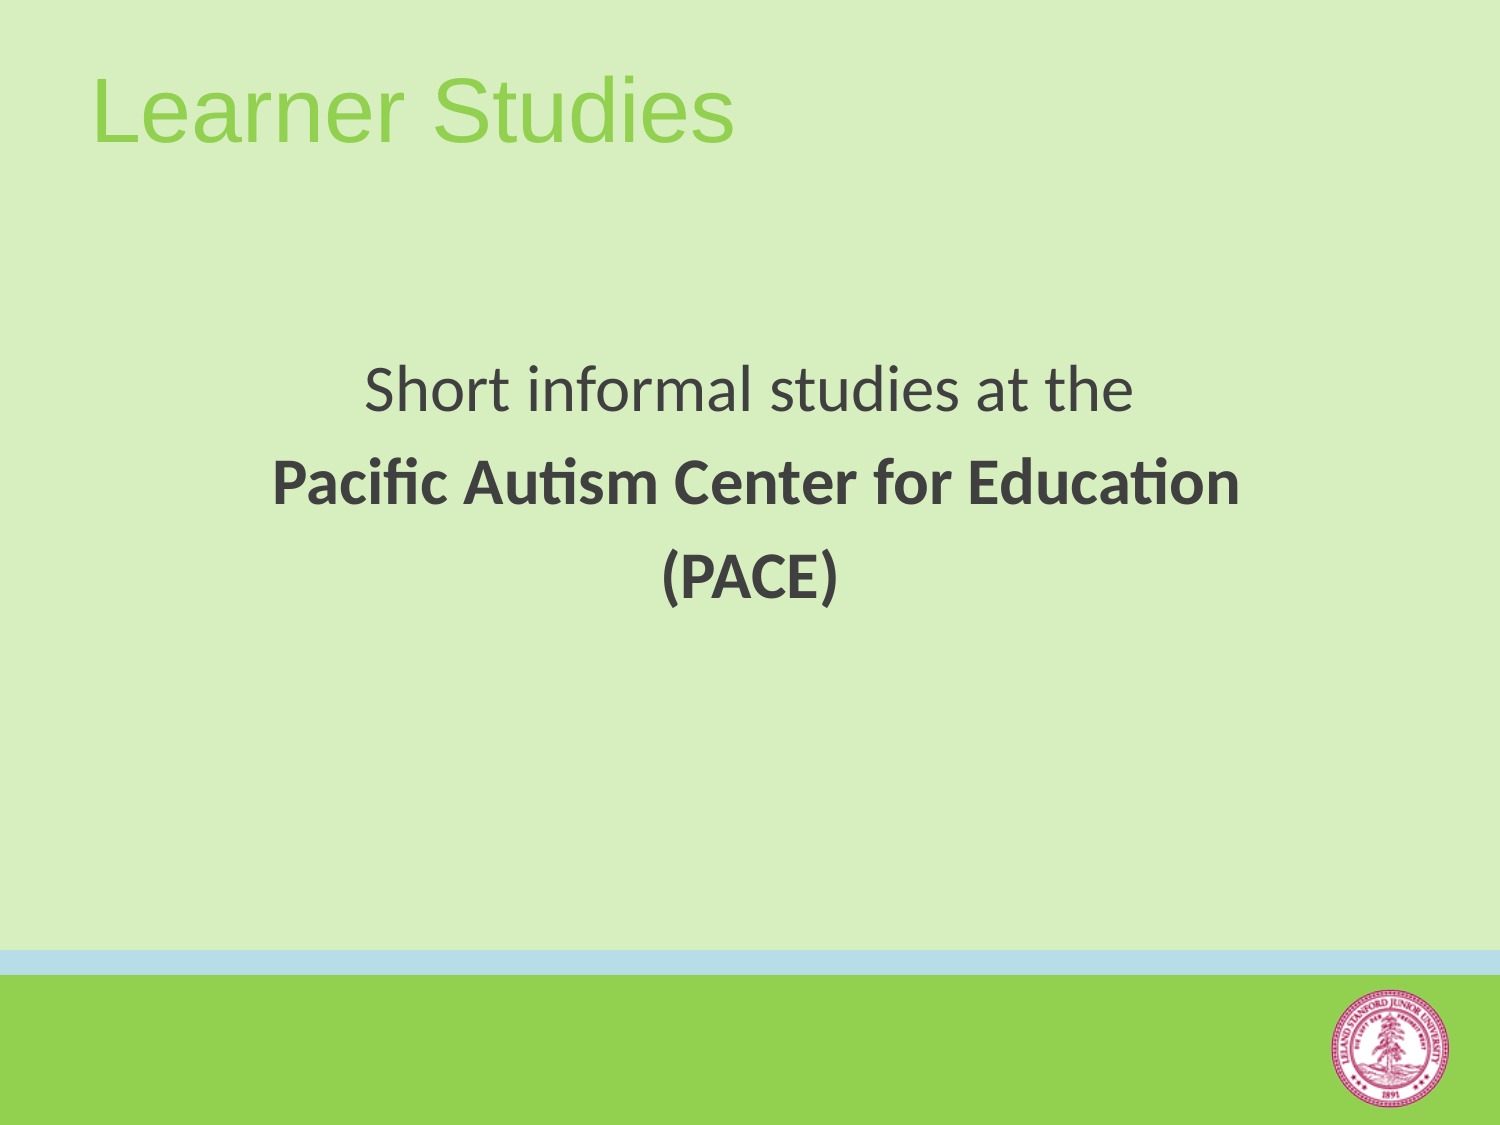

# Learner Studies
Short informal studies at the
 Pacific Autism Center for Education
(PACE)